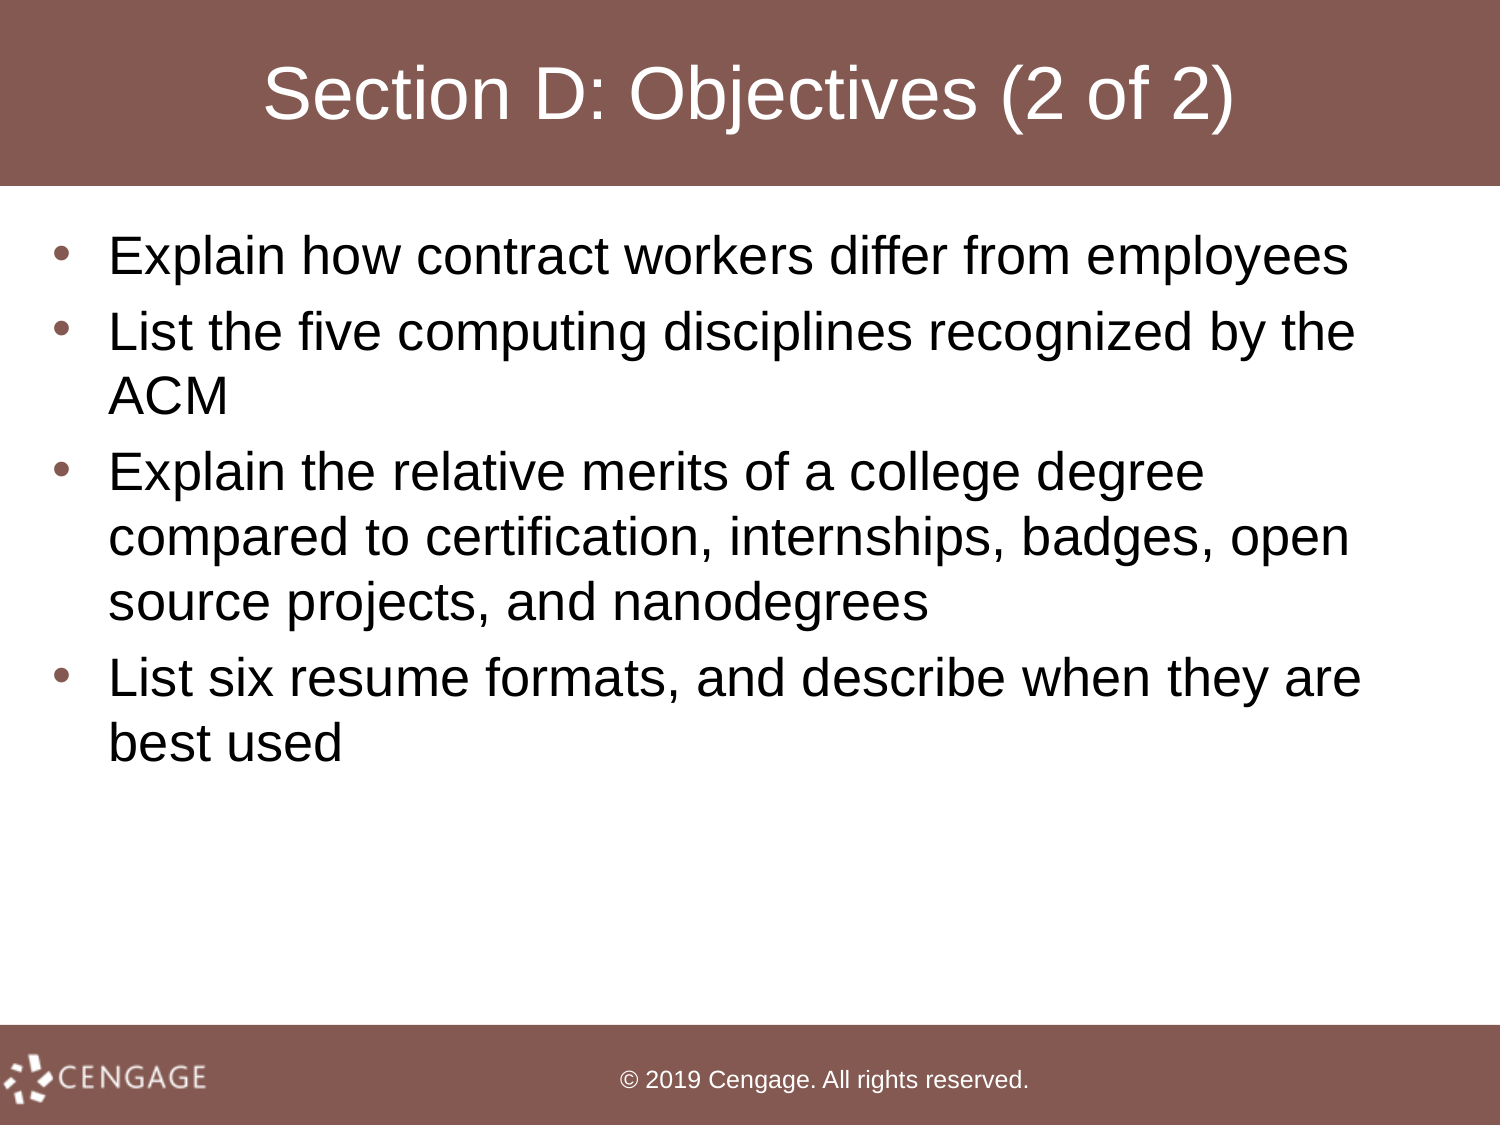

# Section D: Objectives (2 of 2)
Explain how contract workers differ from employees
List the five computing disciplines recognized by the ACM
Explain the relative merits of a college degree compared to certification, internships, badges, open source projects, and nanodegrees
List six resume formats, and describe when they are best used